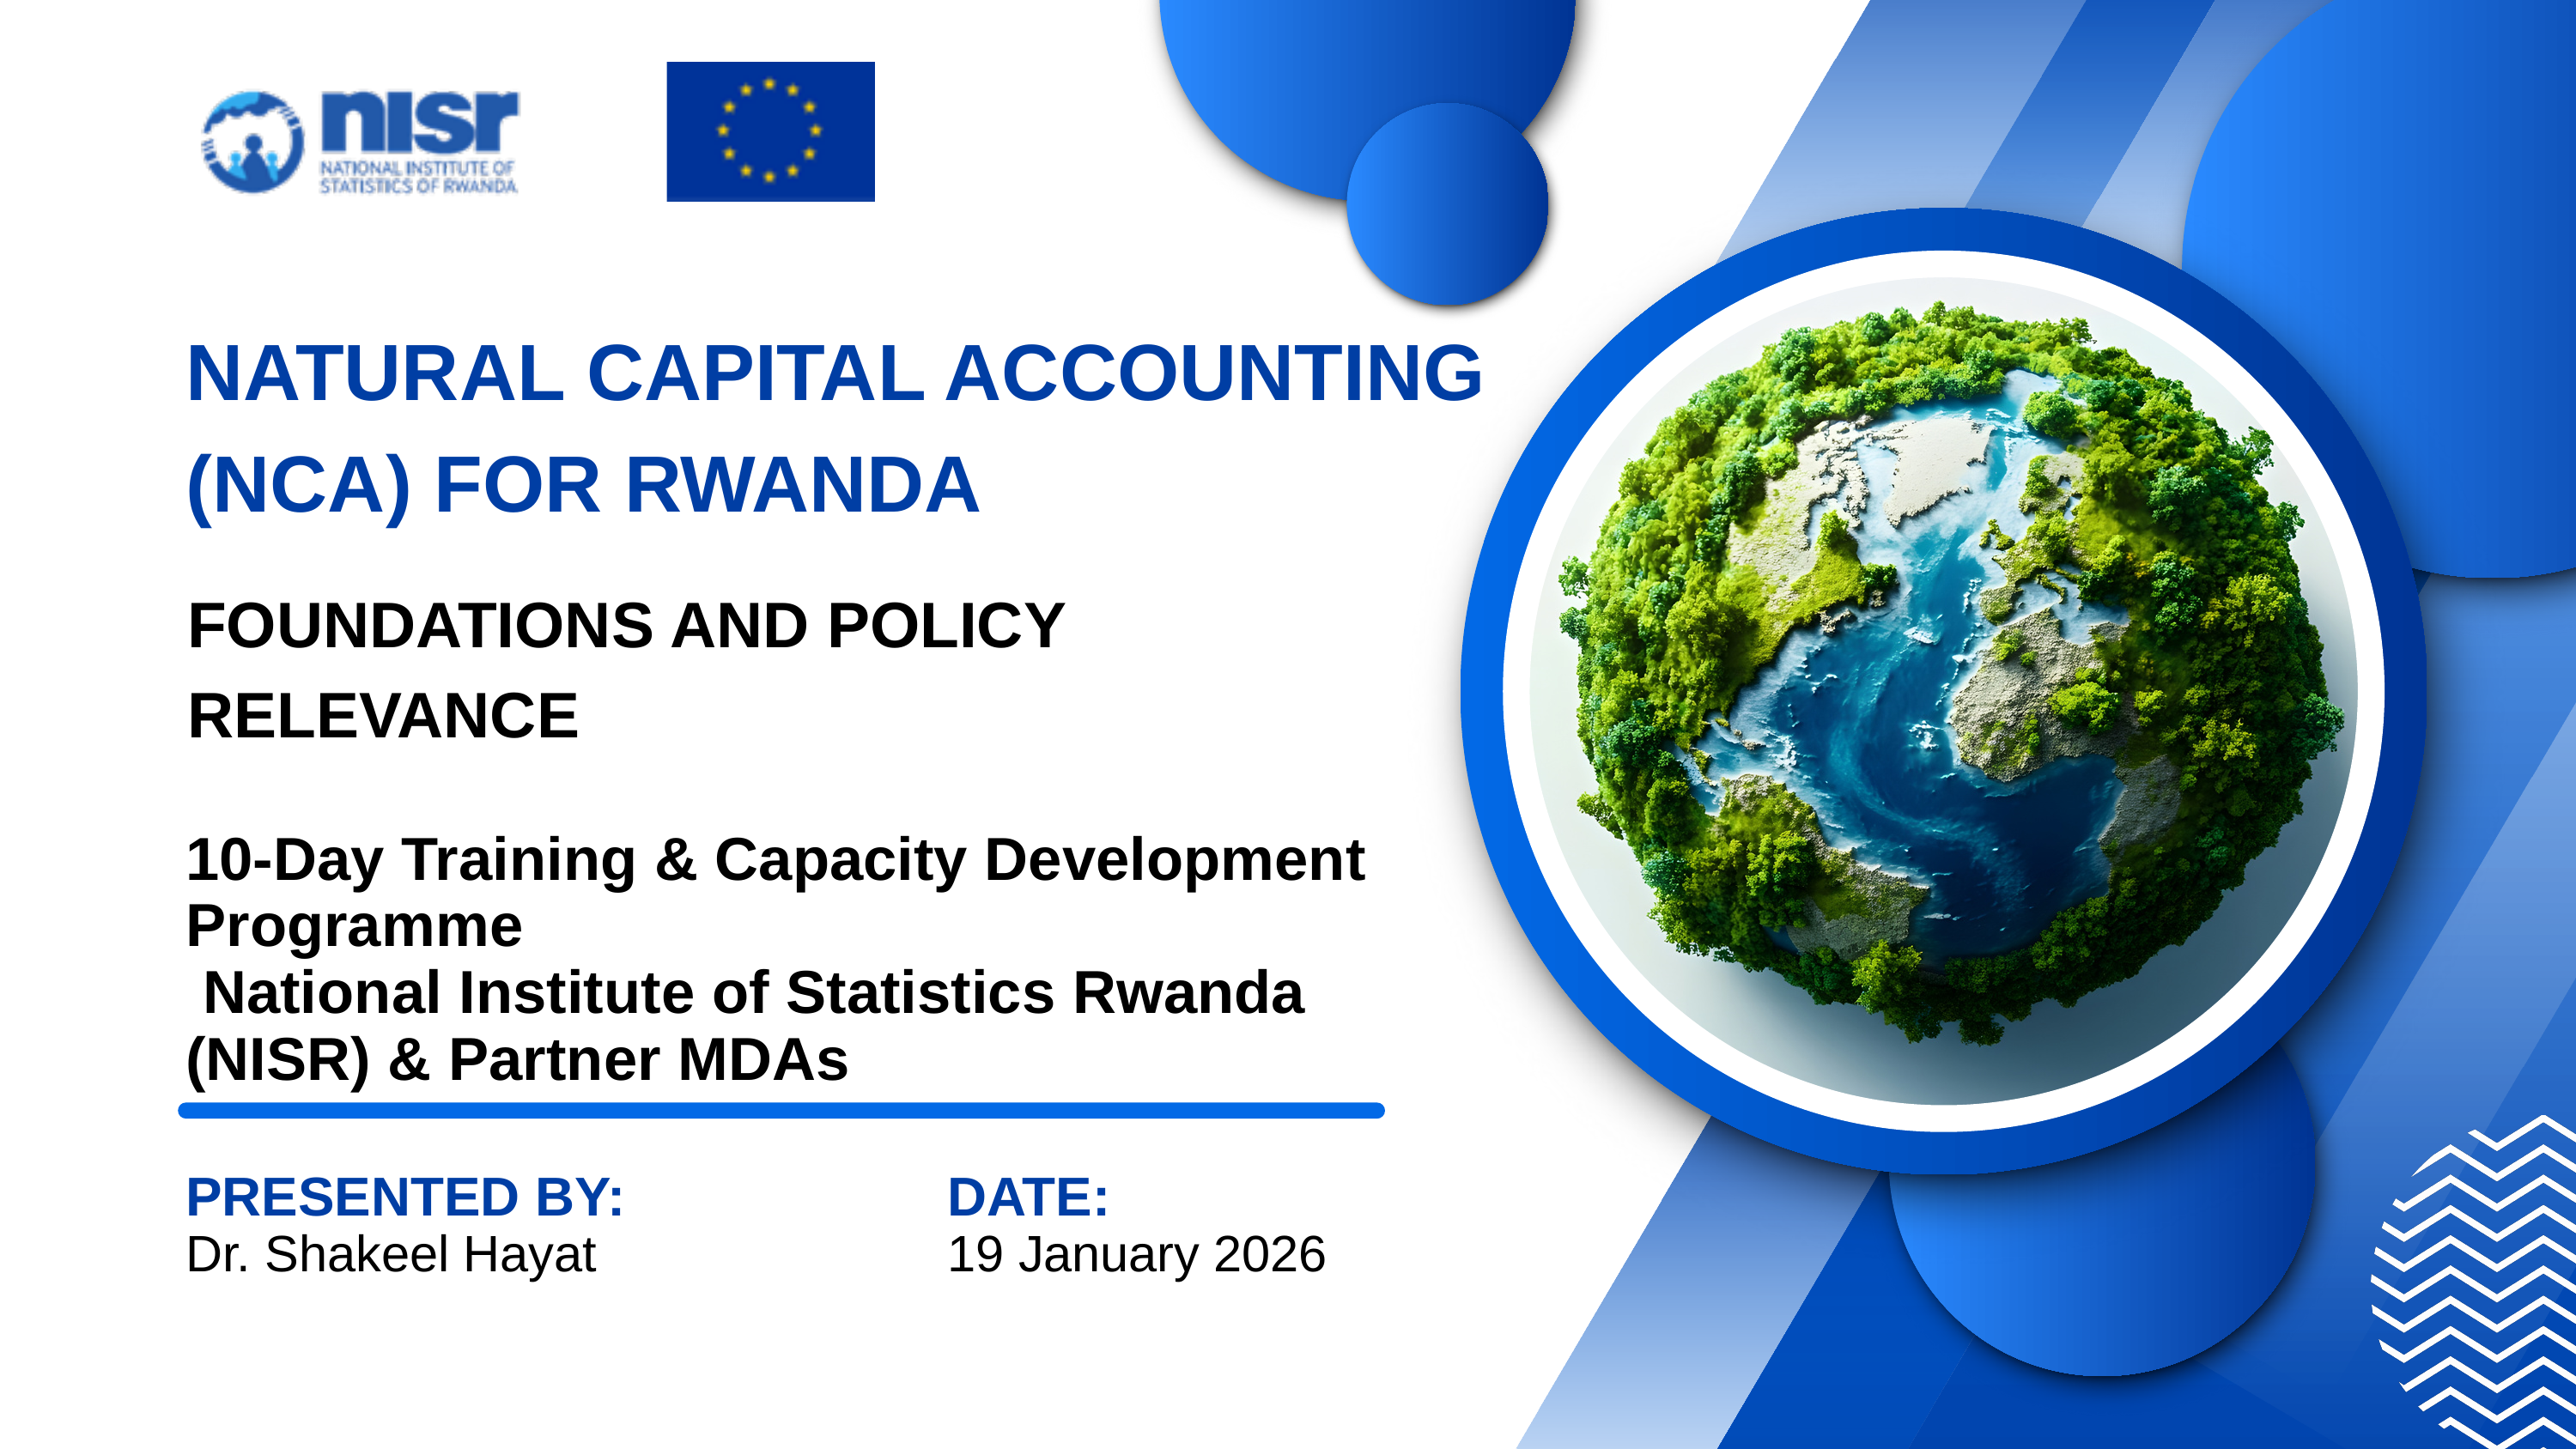

NATURAL CAPITAL ACCOUNTING (NCA) FOR RWANDA

FOUNDATIONS AND POLICY RELEVANCE

10-Day Training & Capacity Development Programme
 National Institute of Statistics Rwanda (NISR) & Partner MDAs

PRESENTED BY:
DATE:
Dr. Shakeel Hayat
19 January 2026